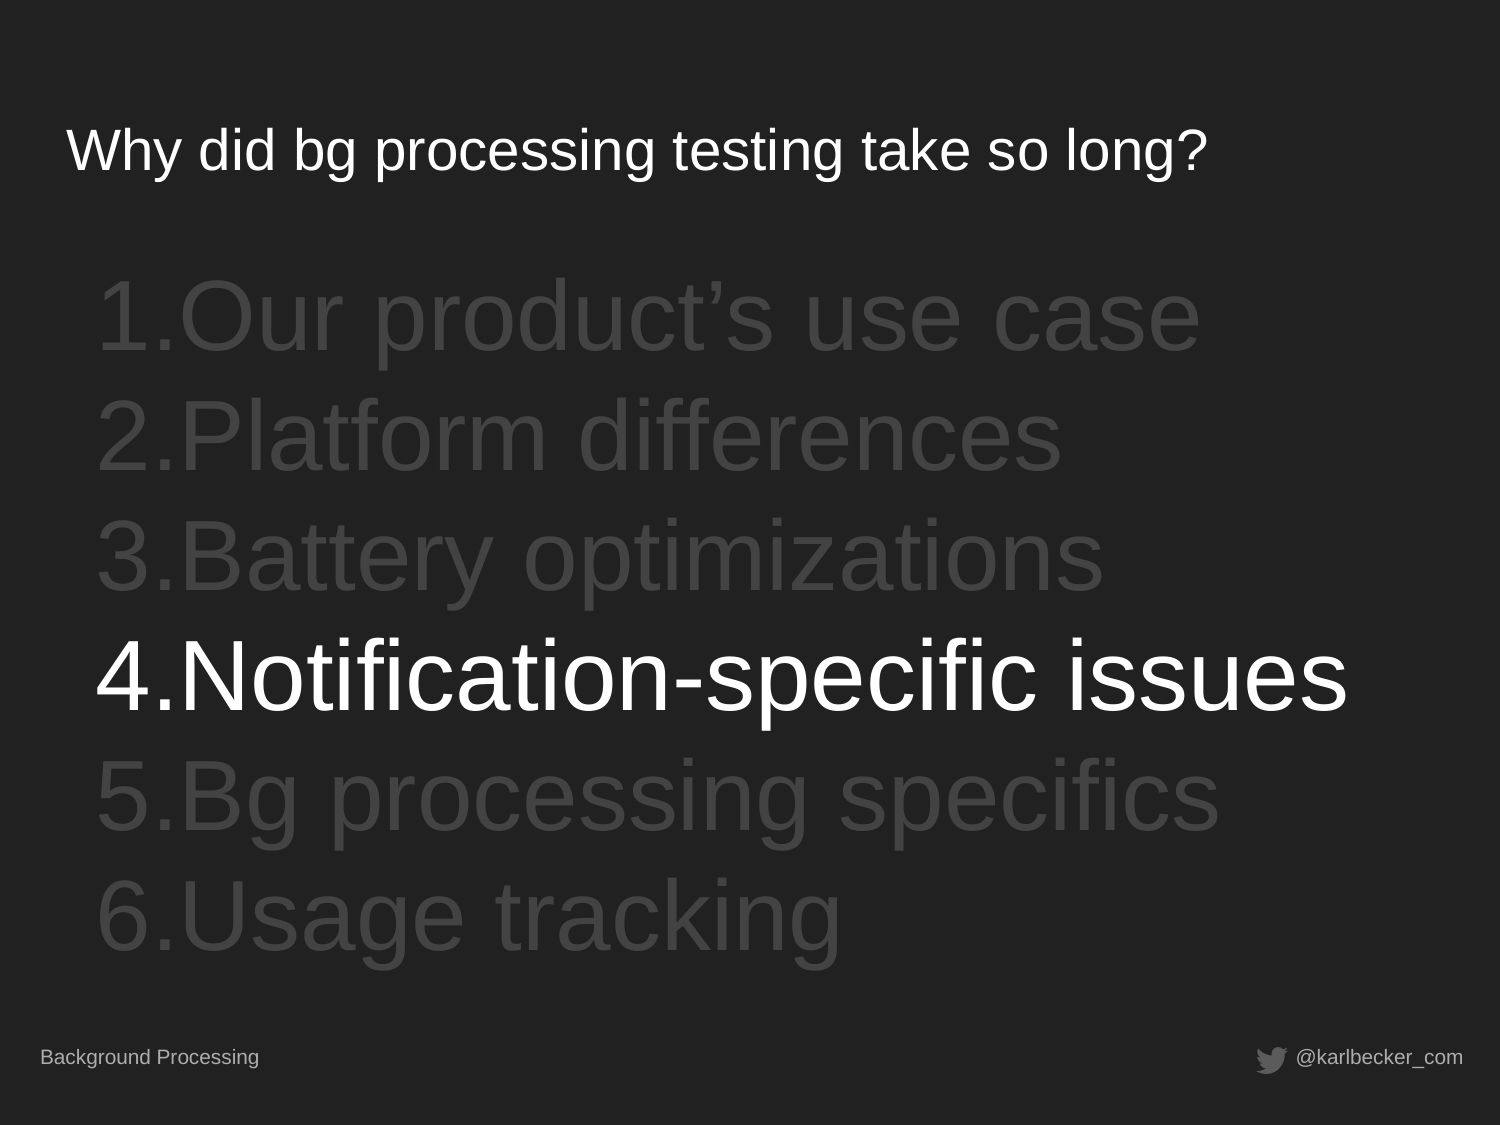

# Why did bg processing testing take so long?
Our product’s use case
Platform differences
Battery optimizations
Notification-specific issues
Bg processing specifics
Usage tracking